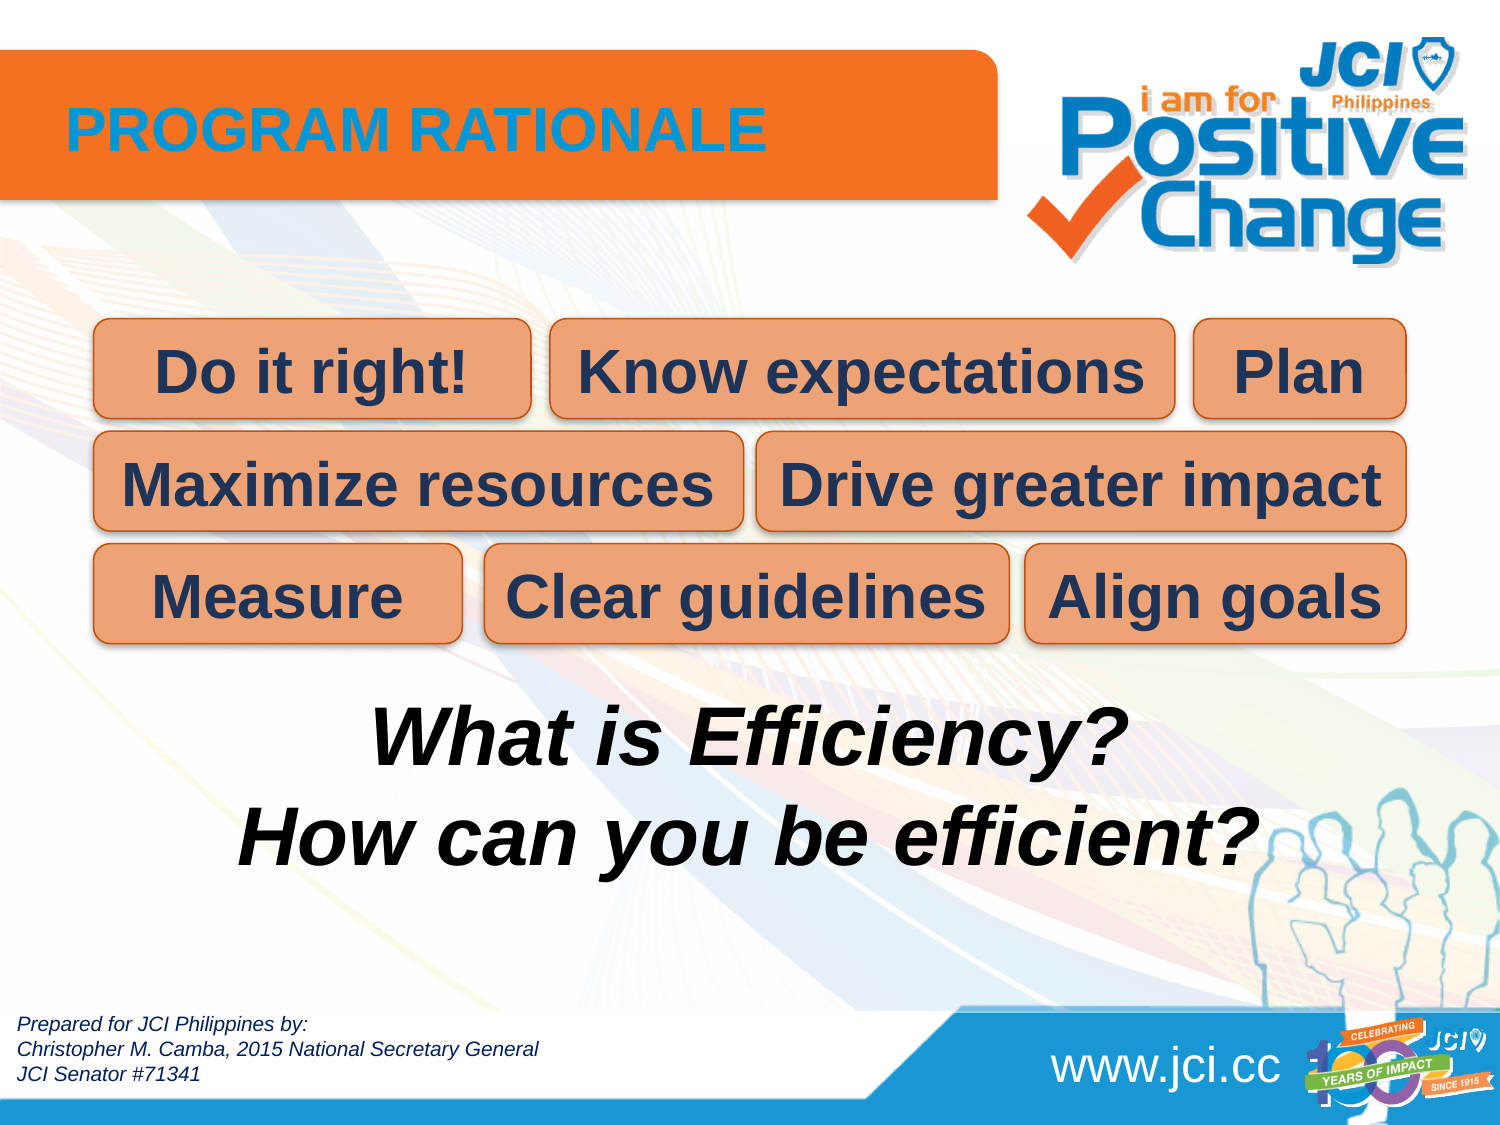

# PROGRAM RATIONALE
Do it right!
Know expectations
Plan
Maximize resources
Drive greater impact
Measure
Clear guidelines
Align goals
What is Efficiency?
How can you be efficient?